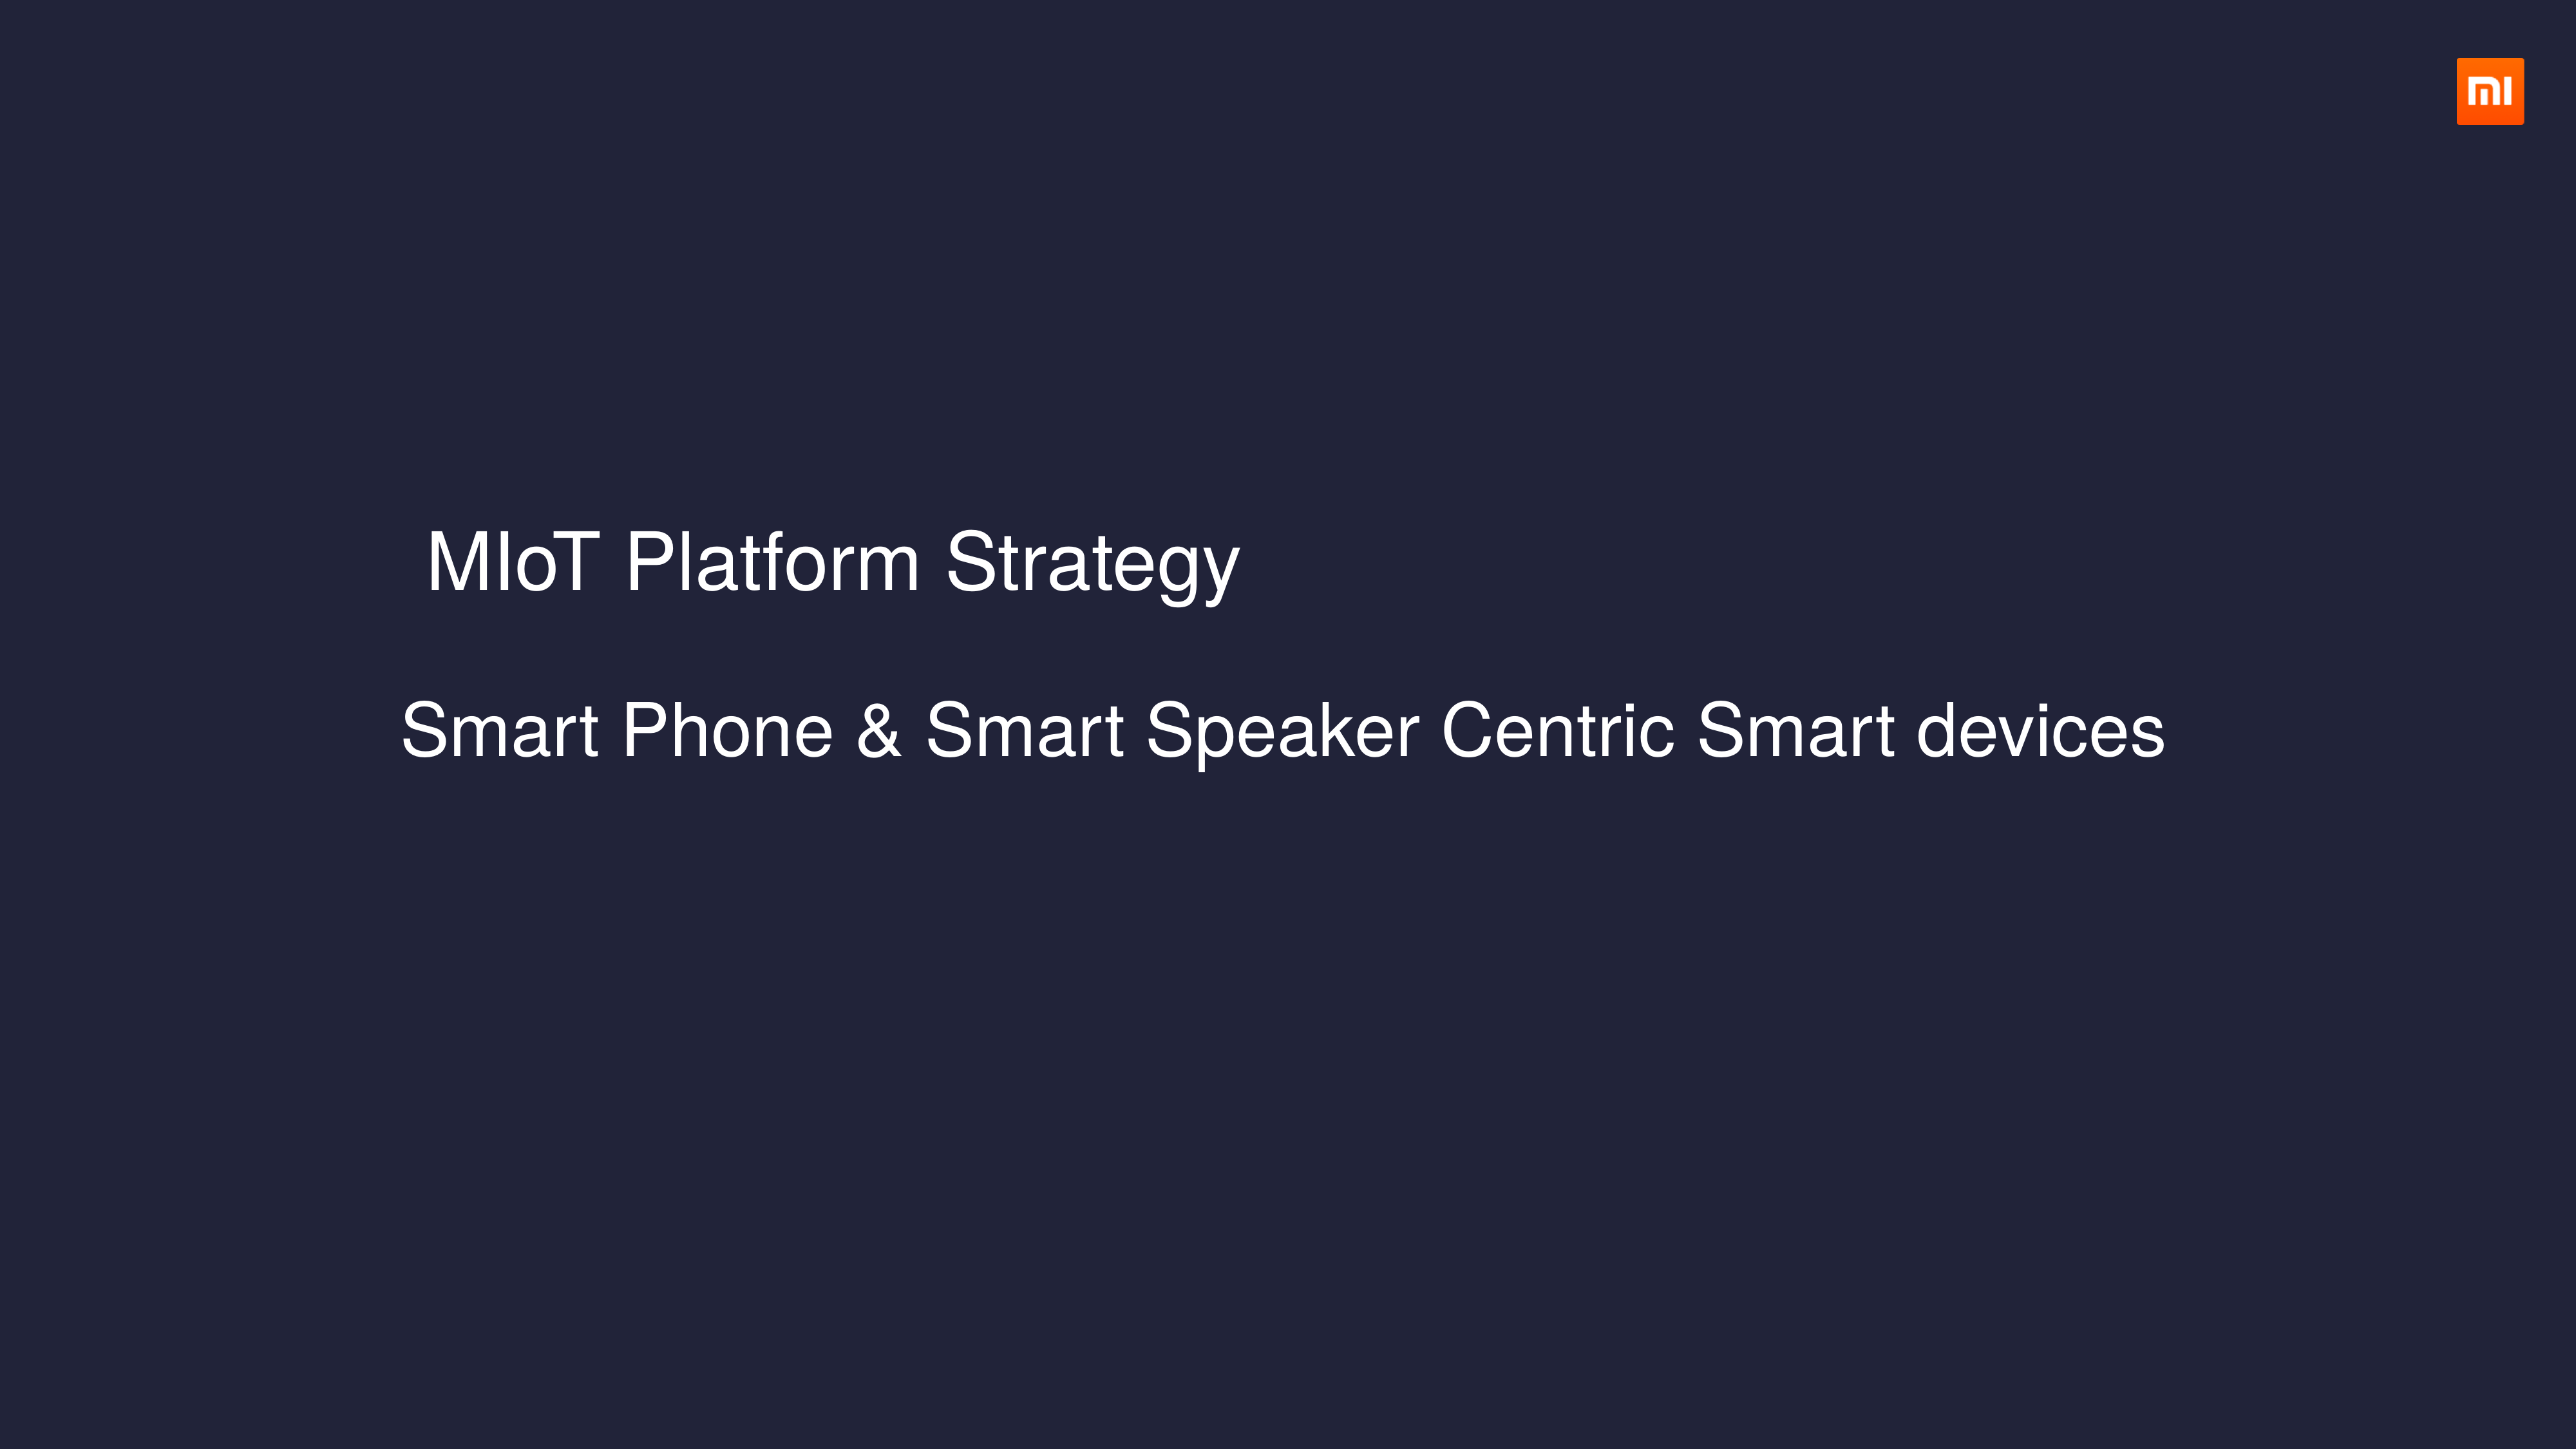

MIoT Platform Strategy
Smart Phone & Smart Speaker Centric Smart devices